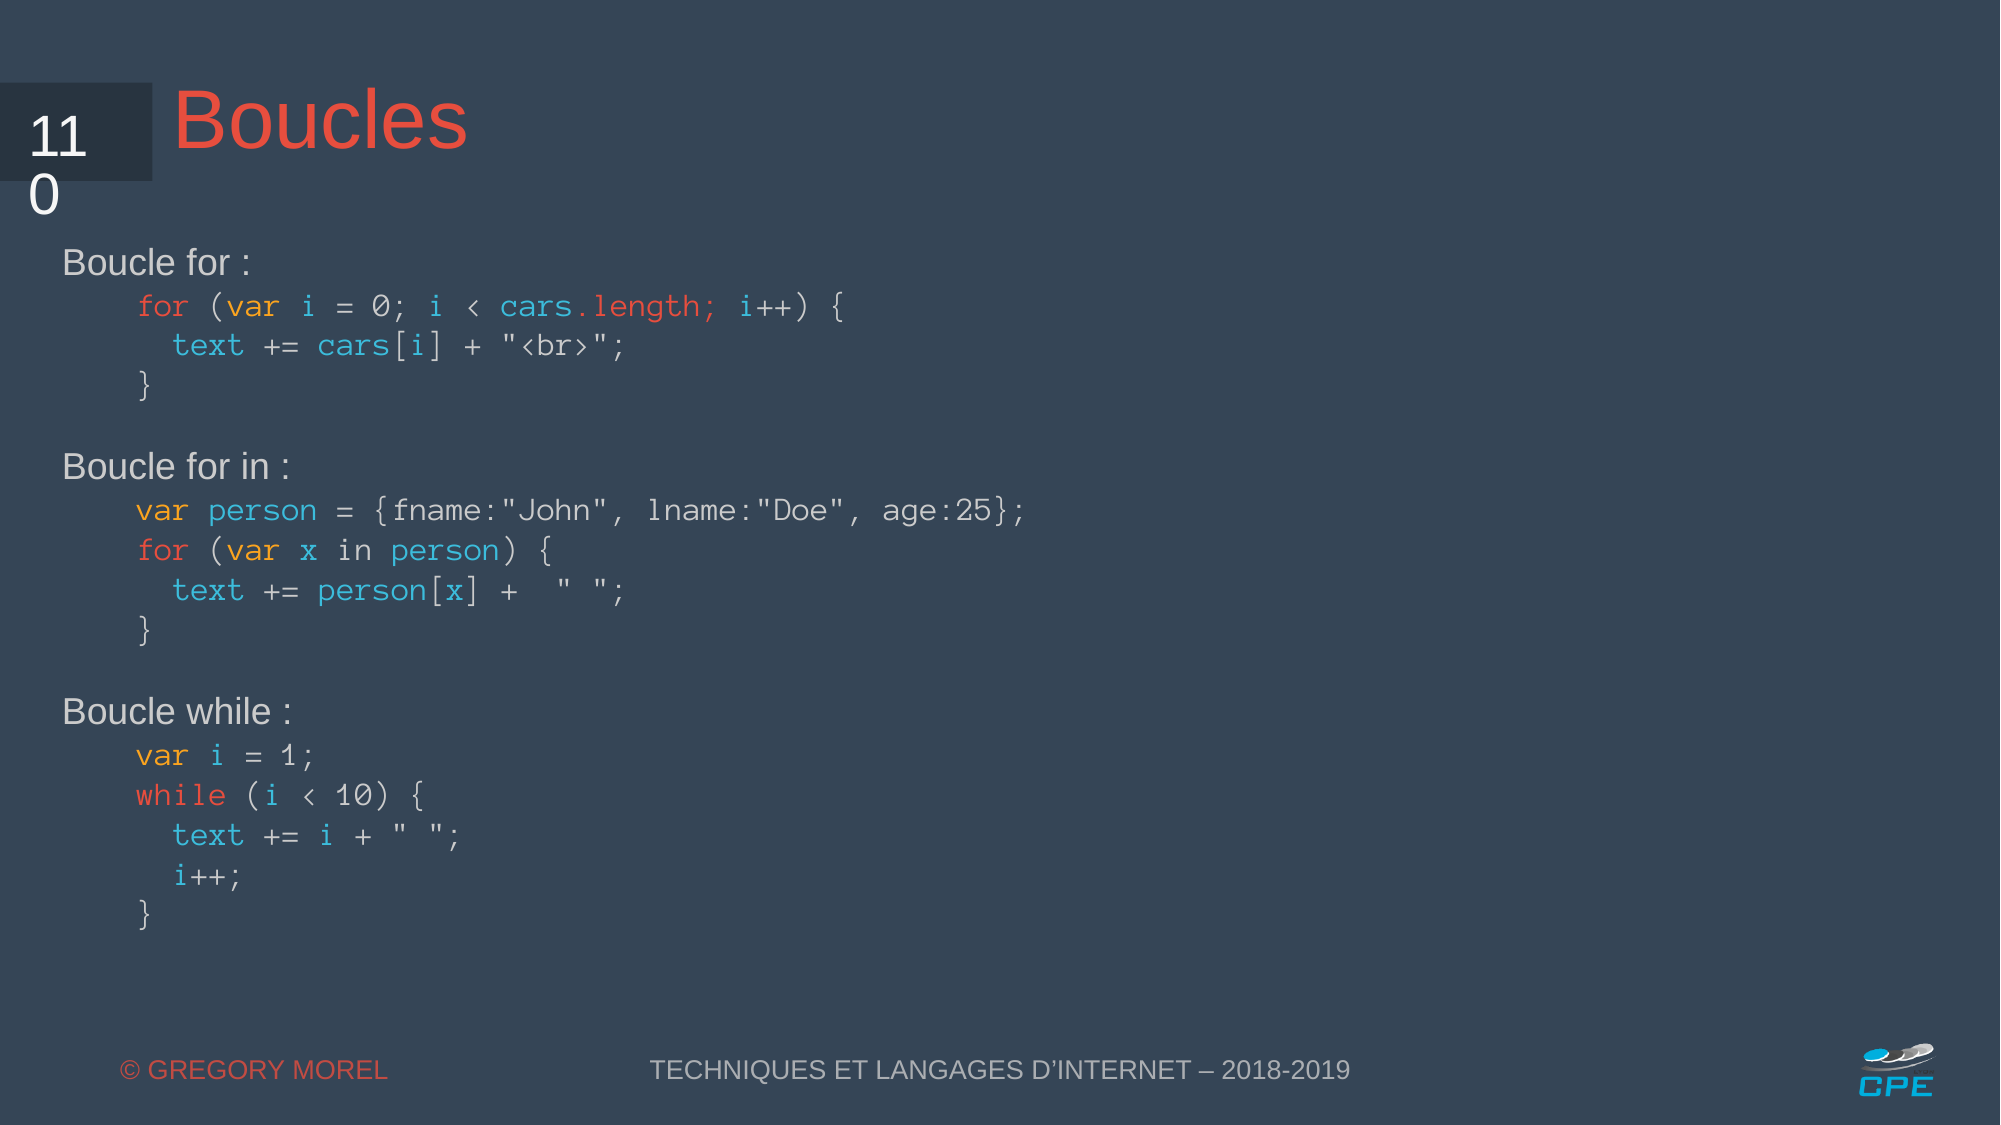

# Boucles
110
Boucle for :
for (var i = 0; i < cars.length; i++) { 
  text += cars[i] + "<br>";
}

Boucle for in :
var person = {fname:"John", lname:"Doe", age:25}; 
for (var x in person) {
  text += person[x] +  " ";
}

Boucle while :
var i = 1;
while (i < 10) {
  text += i + " ";
  i++;
}